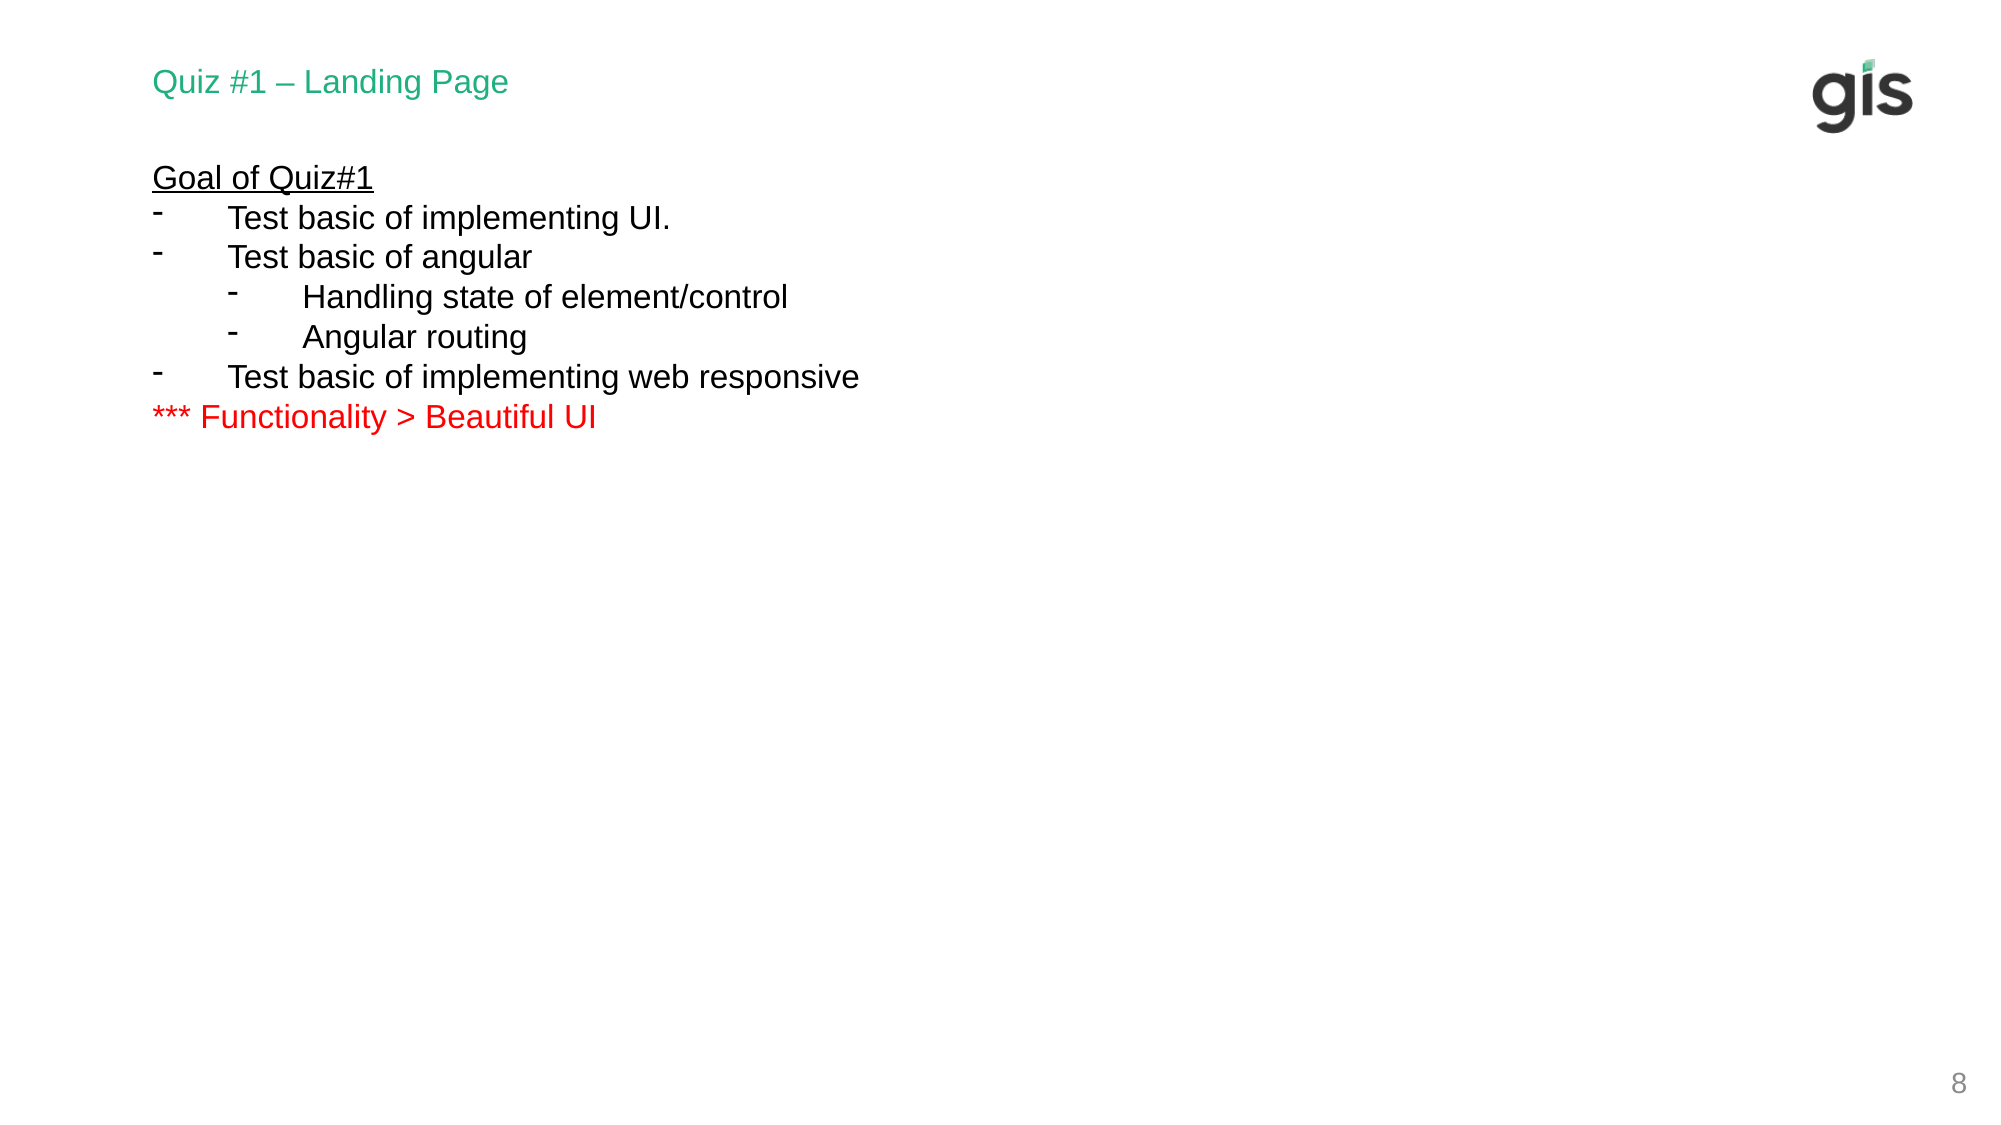

Quiz #1 – Landing Page
Goal of Quiz#1
Test basic of implementing UI.
Test basic of angular
Handling state of element/control
Angular routing
Test basic of implementing web responsive
*** Functionality > Beautiful UI
8